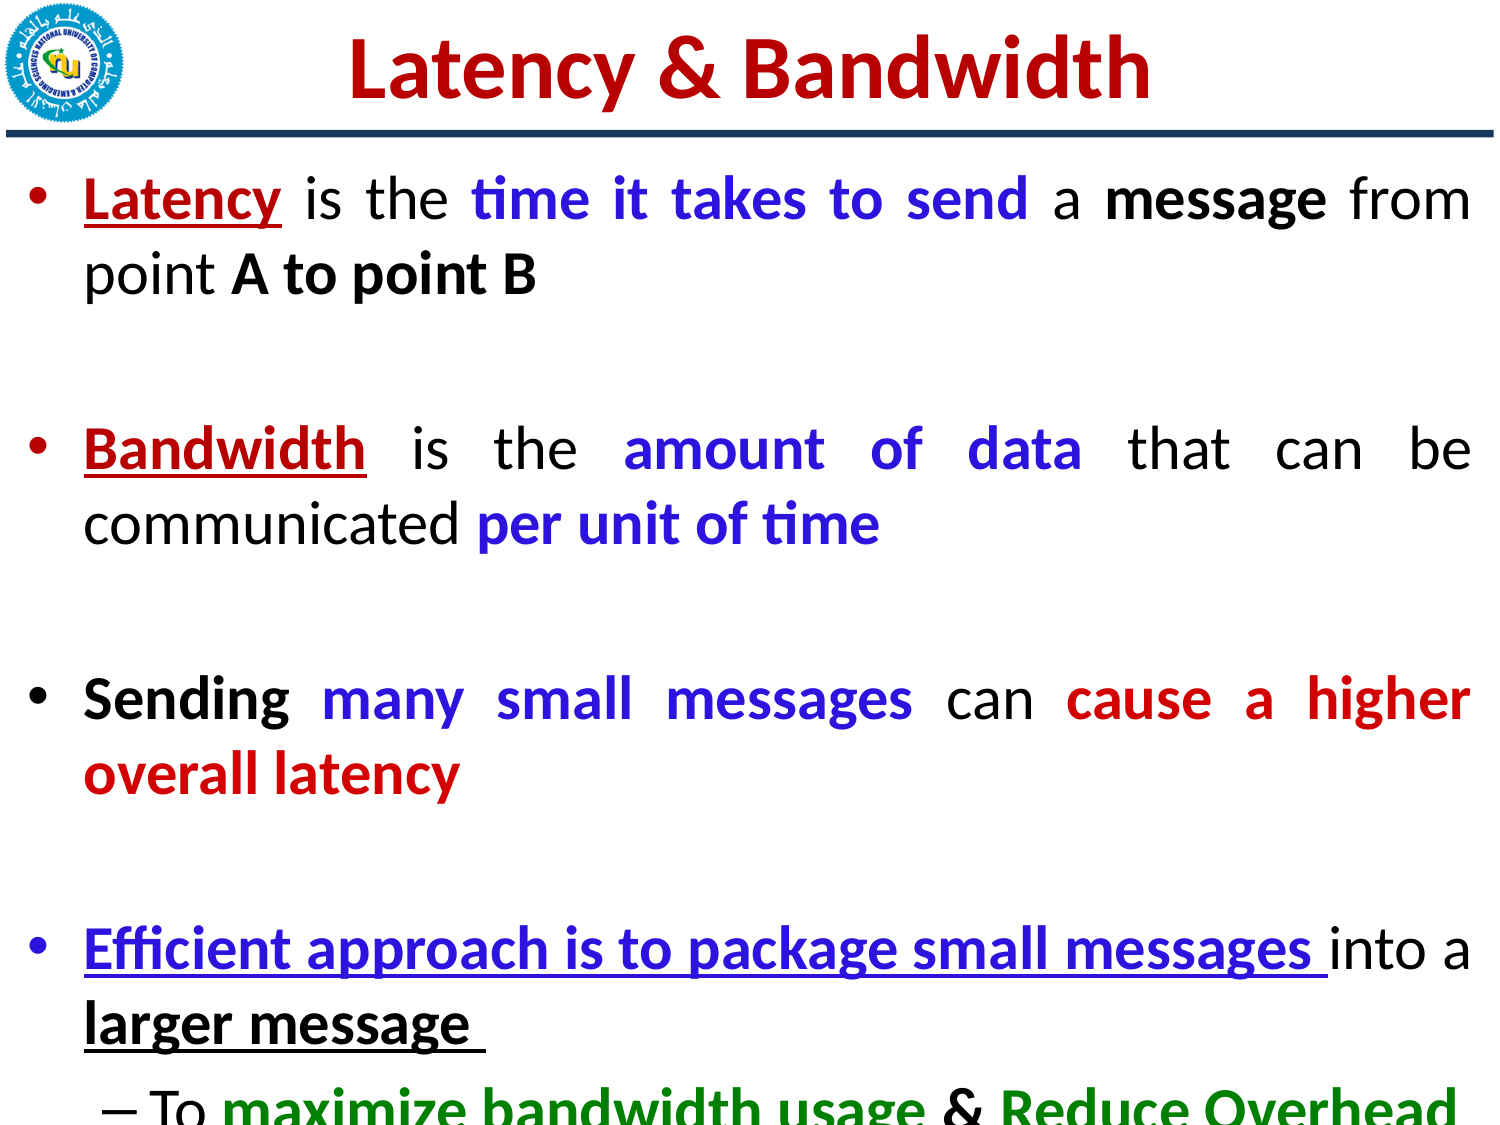

# Latency & Bandwidth

Latency is the time it takes to send a message from point A to point B

Bandwidth is the amount of data that can be communicated per unit of time

Sending many small messages can cause a higher overall latency

Efficient approach is to package small messages into a larger message
To maximize bandwidth usage & Reduce Overhead